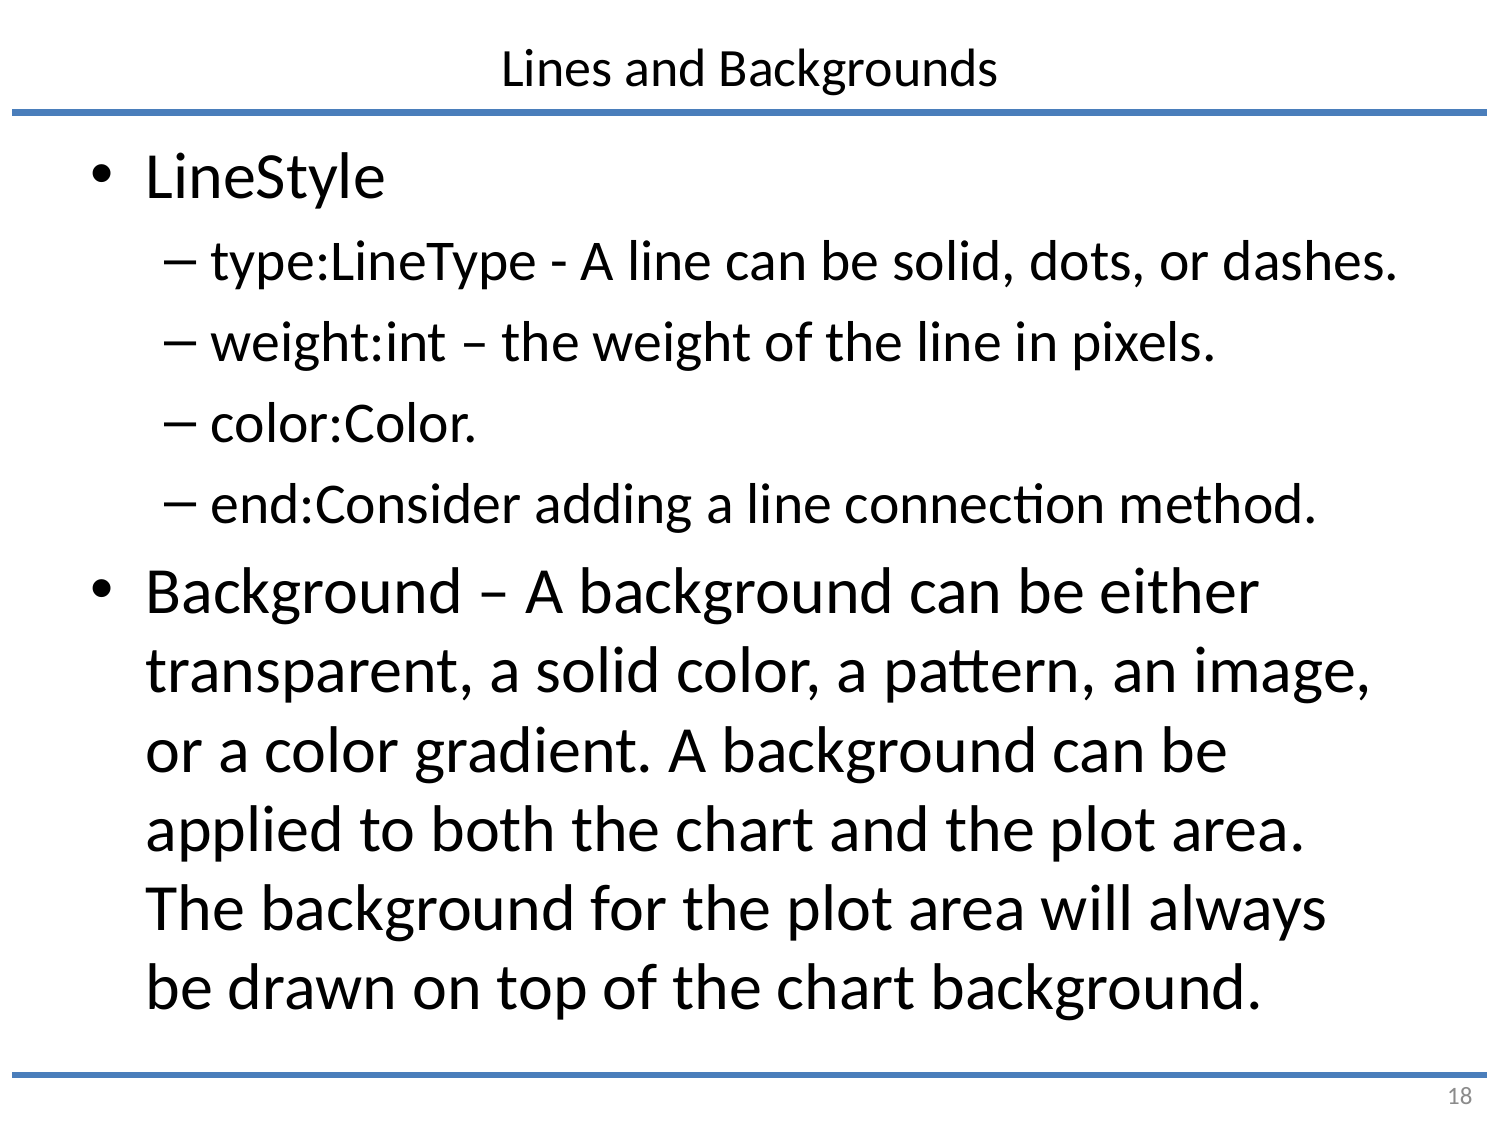

# Lines and Backgrounds
LineStyle
type:LineType - A line can be solid, dots, or dashes.
weight:int – the weight of the line in pixels.
color:Color.
end:Consider adding a line connection method.
Background – A background can be either transparent, a solid color, a pattern, an image, or a color gradient. A background can be applied to both the chart and the plot area. The background for the plot area will always be drawn on top of the chart background.
18